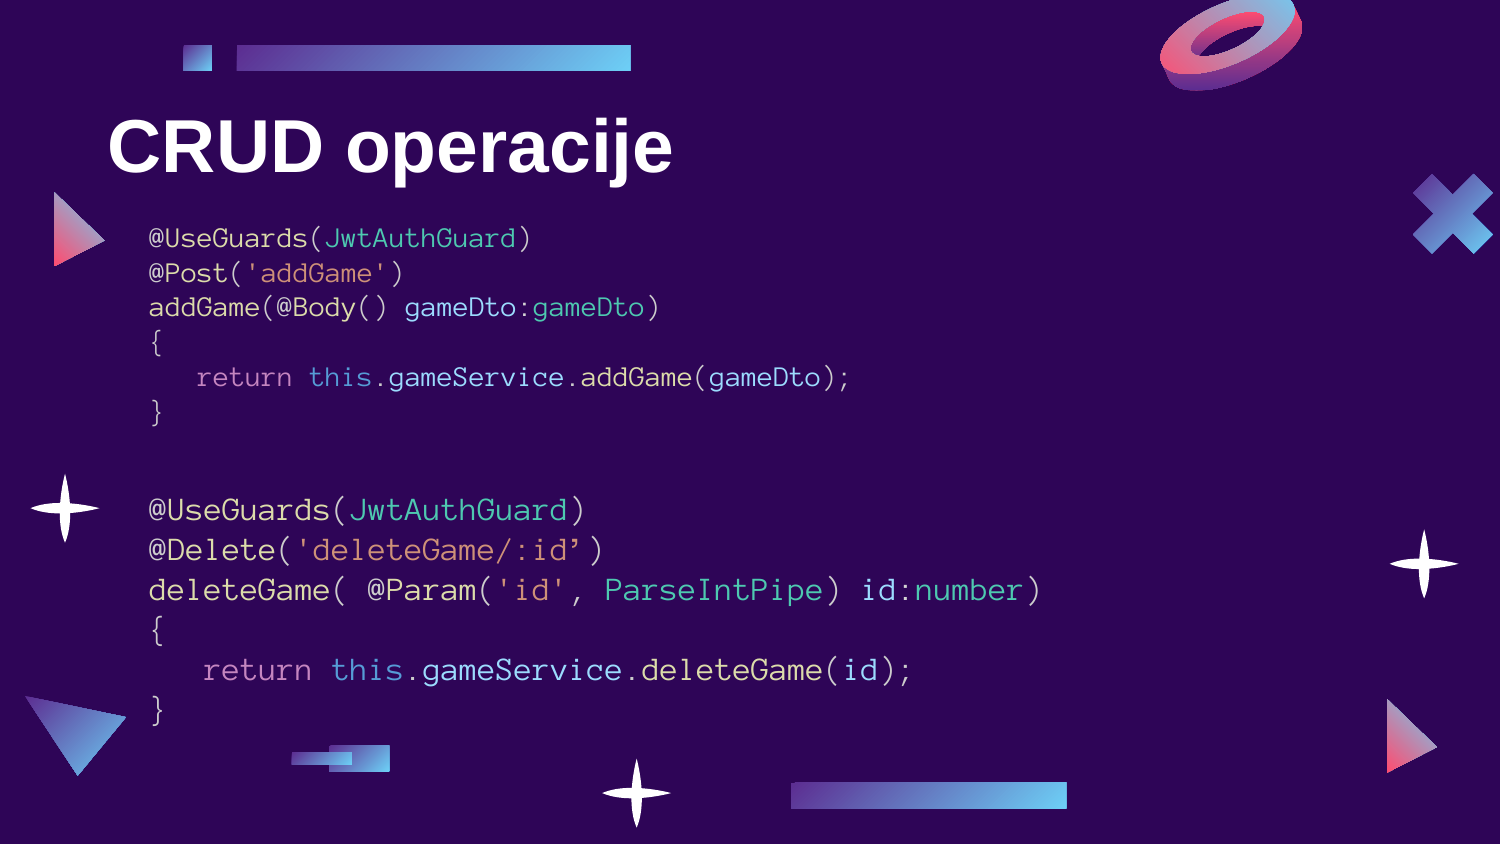

# CRUD operacije
@UseGuards(JwtAuthGuard)
@Post('addGame')
addGame(@Body() gameDto:gameDto)
{
   return this.gameService.addGame(gameDto);
}

@UseGuards(JwtAuthGuard)
@Delete('deleteGame/:id’)
deleteGame( @Param('id', ParseIntPipe) id:number)
{
   return this.gameService.deleteGame(id);
}